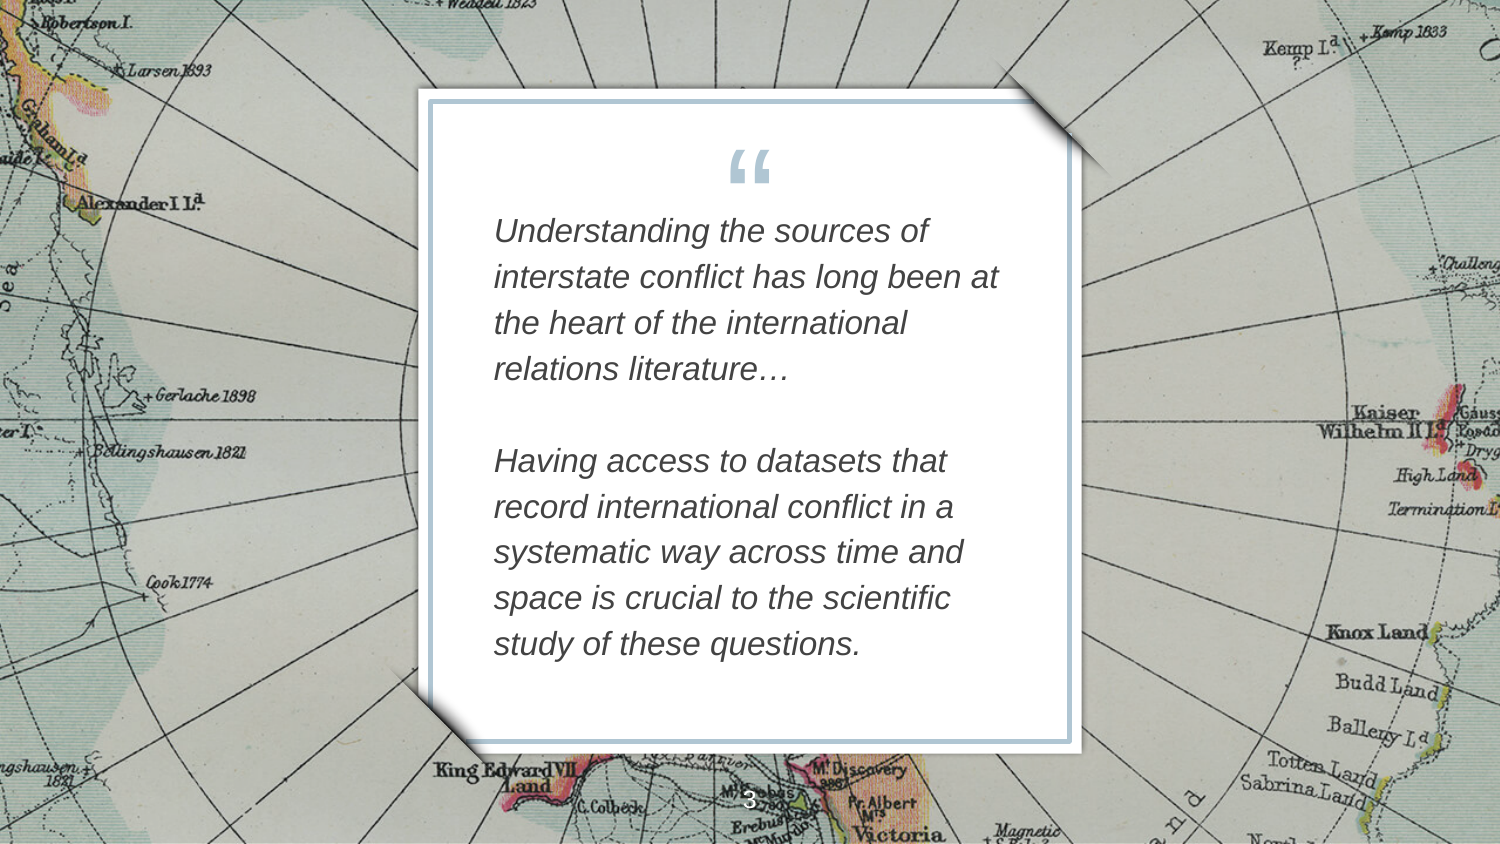

Understanding the sources of interstate conflict has long been at the heart of the international relations literature…

Having access to datasets that record international conflict in a systematic way across time and space is crucial to the scientific study of these questions.

3